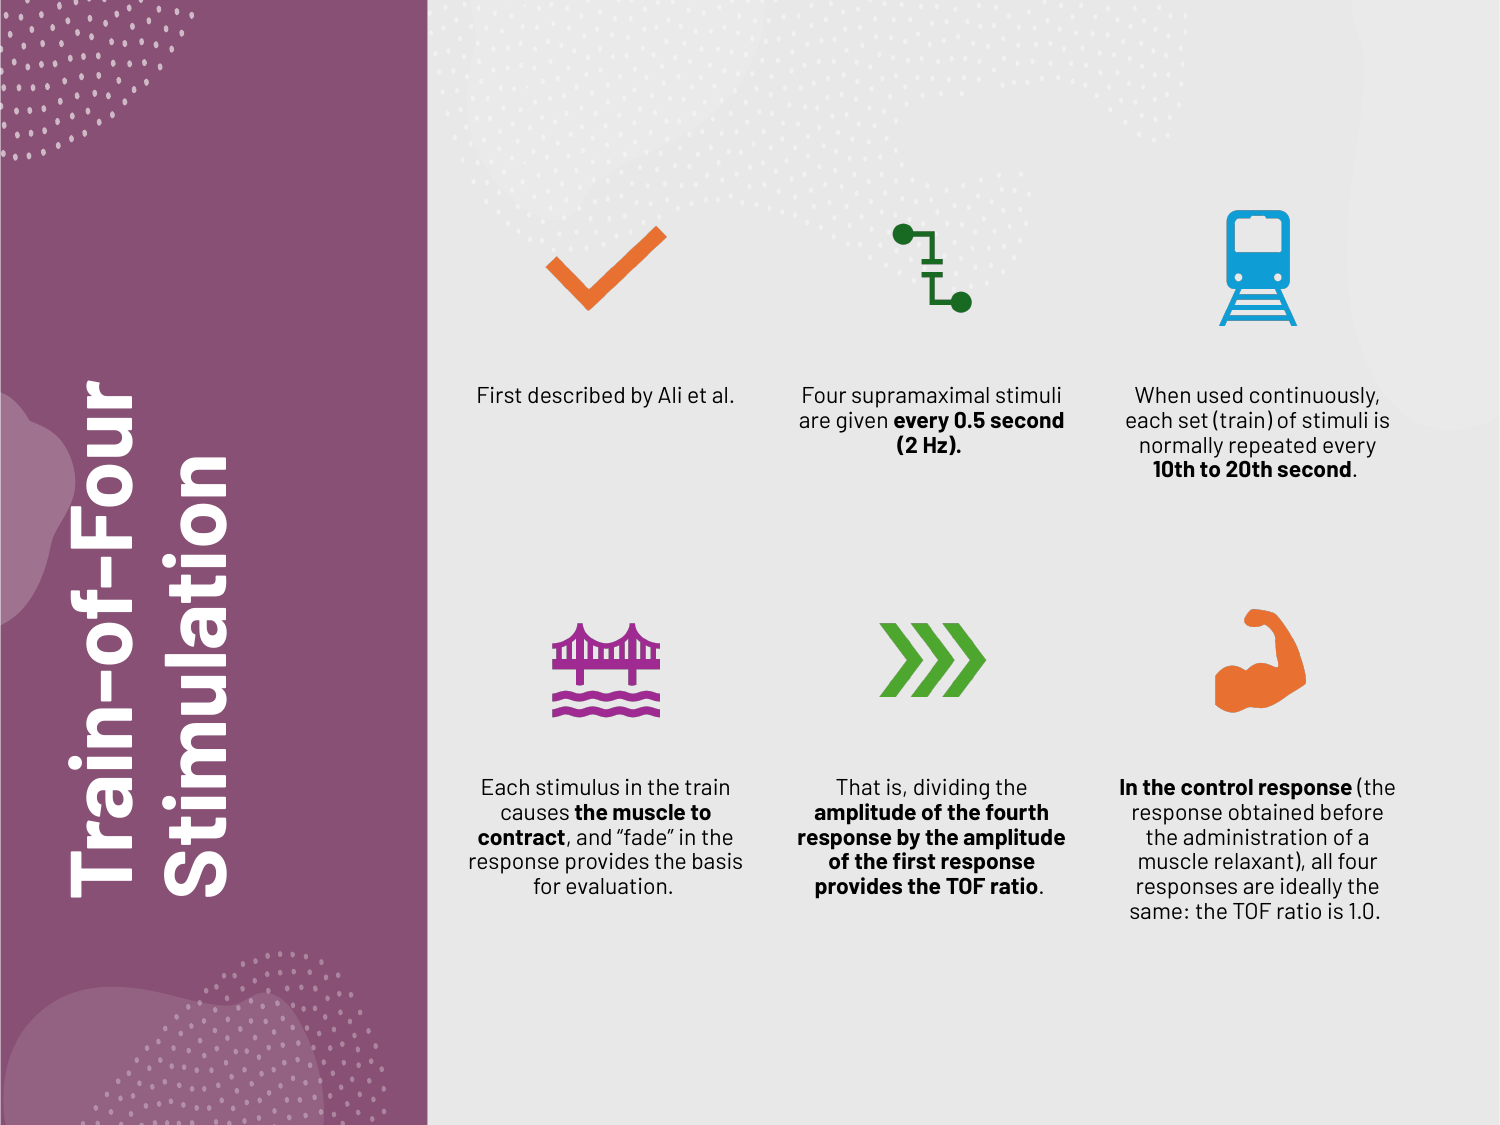

First described by Ali et al.
Four supramaximal stimuli are given every 0.5 second (2 Hz).
When used continuously, each set (train) of stimuli is normally repeated every 10th to 20th second.
Each stimulus in the train causes the muscle to contract, and “fade” in the response provides the basis for evaluation.
That is, dividing the amplitude of the fourth response by the amplitude of the first response provides the TOF ratio.
In the control response (the response obtained before the administration of a muscle relaxant), all four responses are ideally the same: the TOF ratio is 1.0.
# Train-of-Four Stimulation